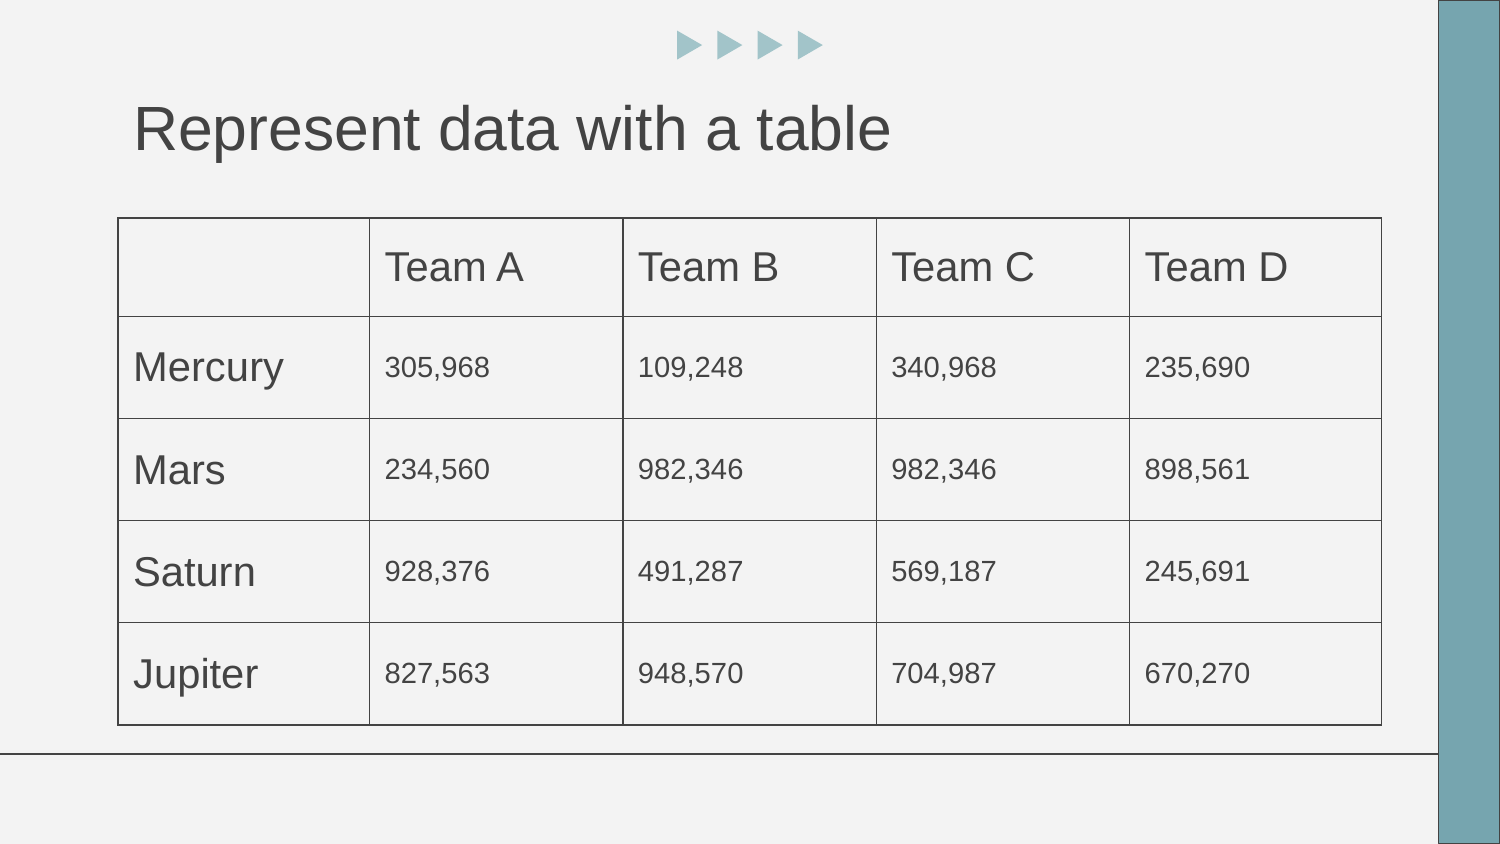

# Represent data with a table
|  | Team A | Team B | Team C | Team D |
| --- | --- | --- | --- | --- |
| Mercury | 305,968 | 109,248 | 340,968 | 235,690 |
| Mars | 234,560 | 982,346 | 982,346 | 898,561 |
| Saturn | 928,376 | 491,287 | 569,187 | 245,691 |
| Jupiter | 827,563 | 948,570 | 704,987 | 670,270 |